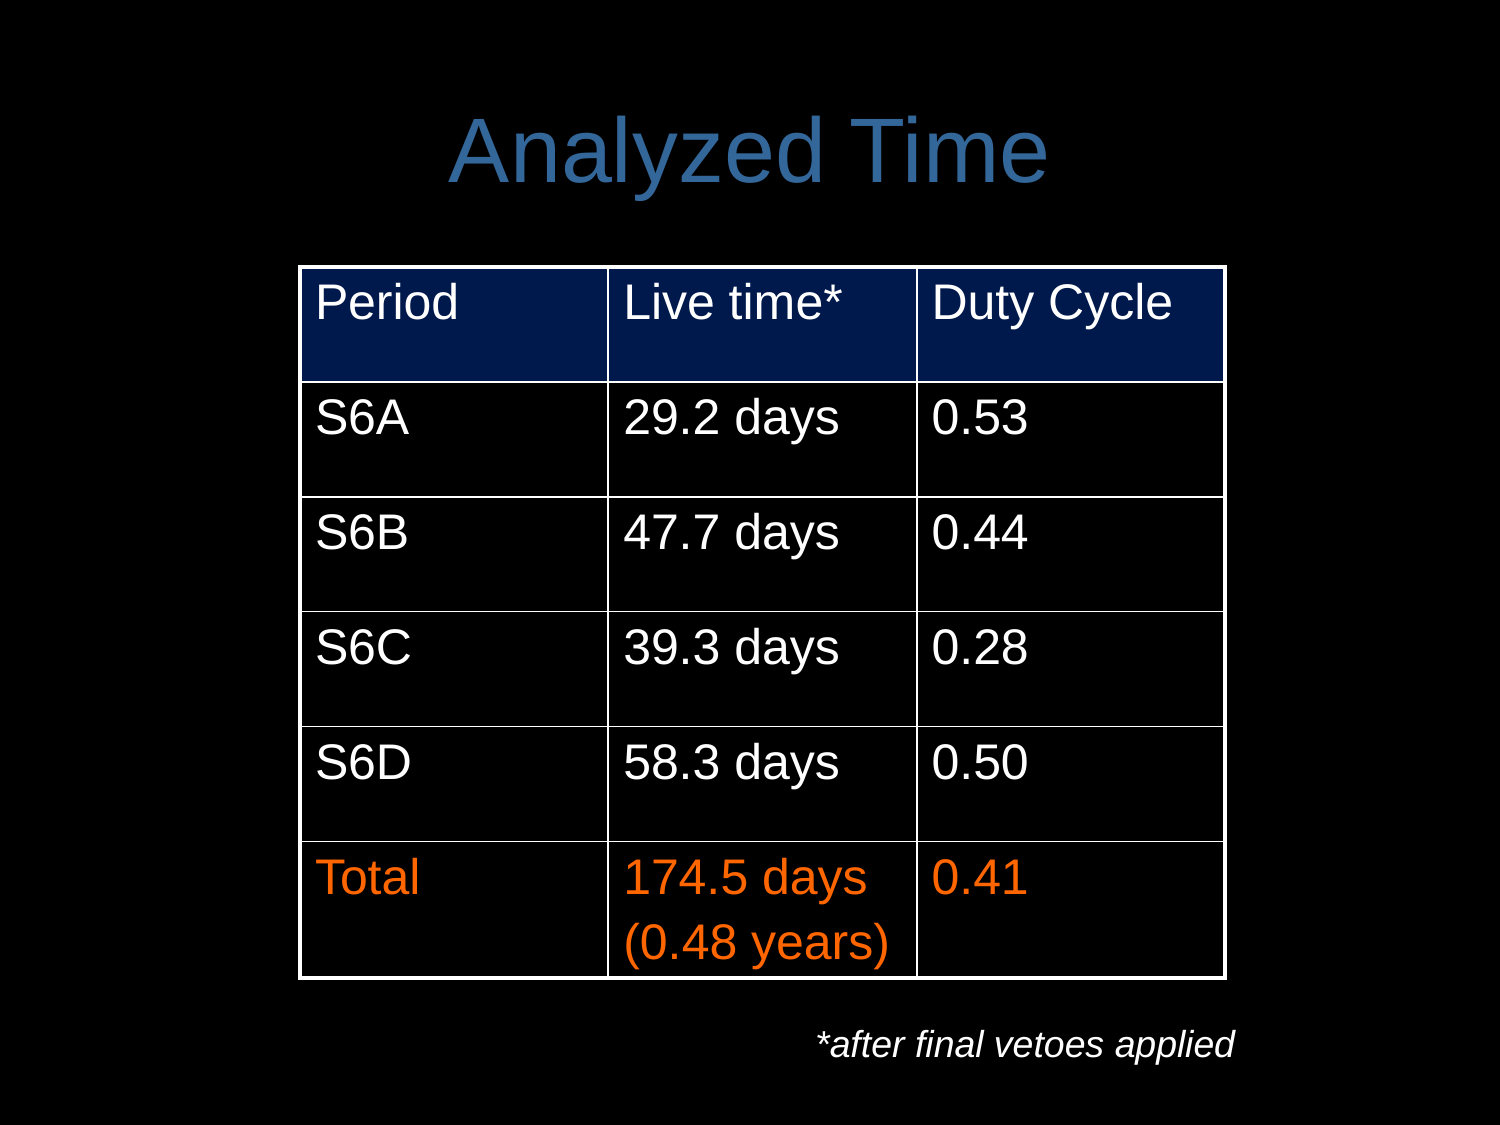

# Analyzed Time
| Period | Live time\* | Duty Cycle |
| --- | --- | --- |
| S6A | 29.2 days | 0.53 |
| S6B | 47.7 days | 0.44 |
| S6C | 39.3 days | 0.28 |
| S6D | 58.3 days | 0.50 |
| Total | 174.5 days (0.48 years) | 0.41 |
*after final vetoes applied